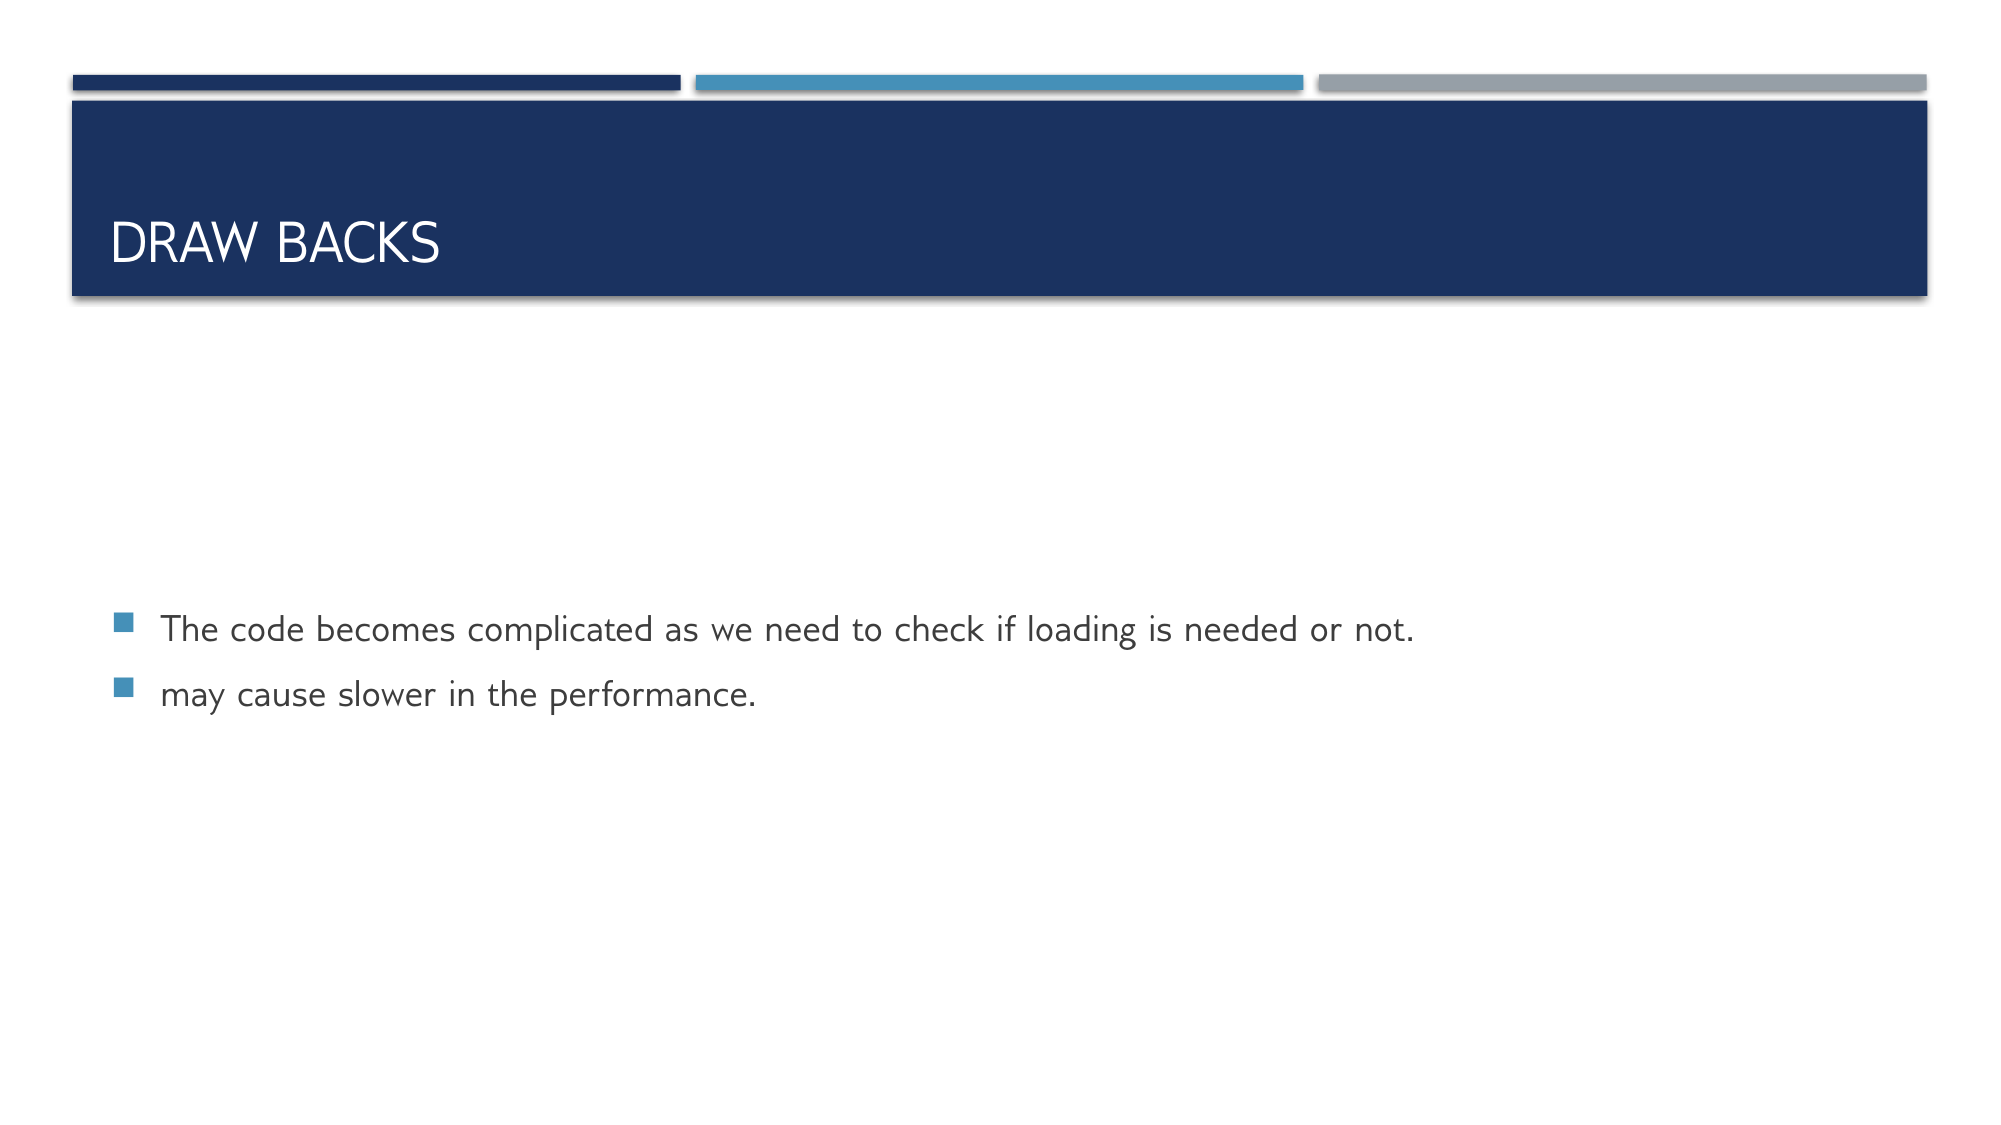

# Draw backs
The code becomes complicated as we need to check if loading is needed or not.
may cause slower in the performance.